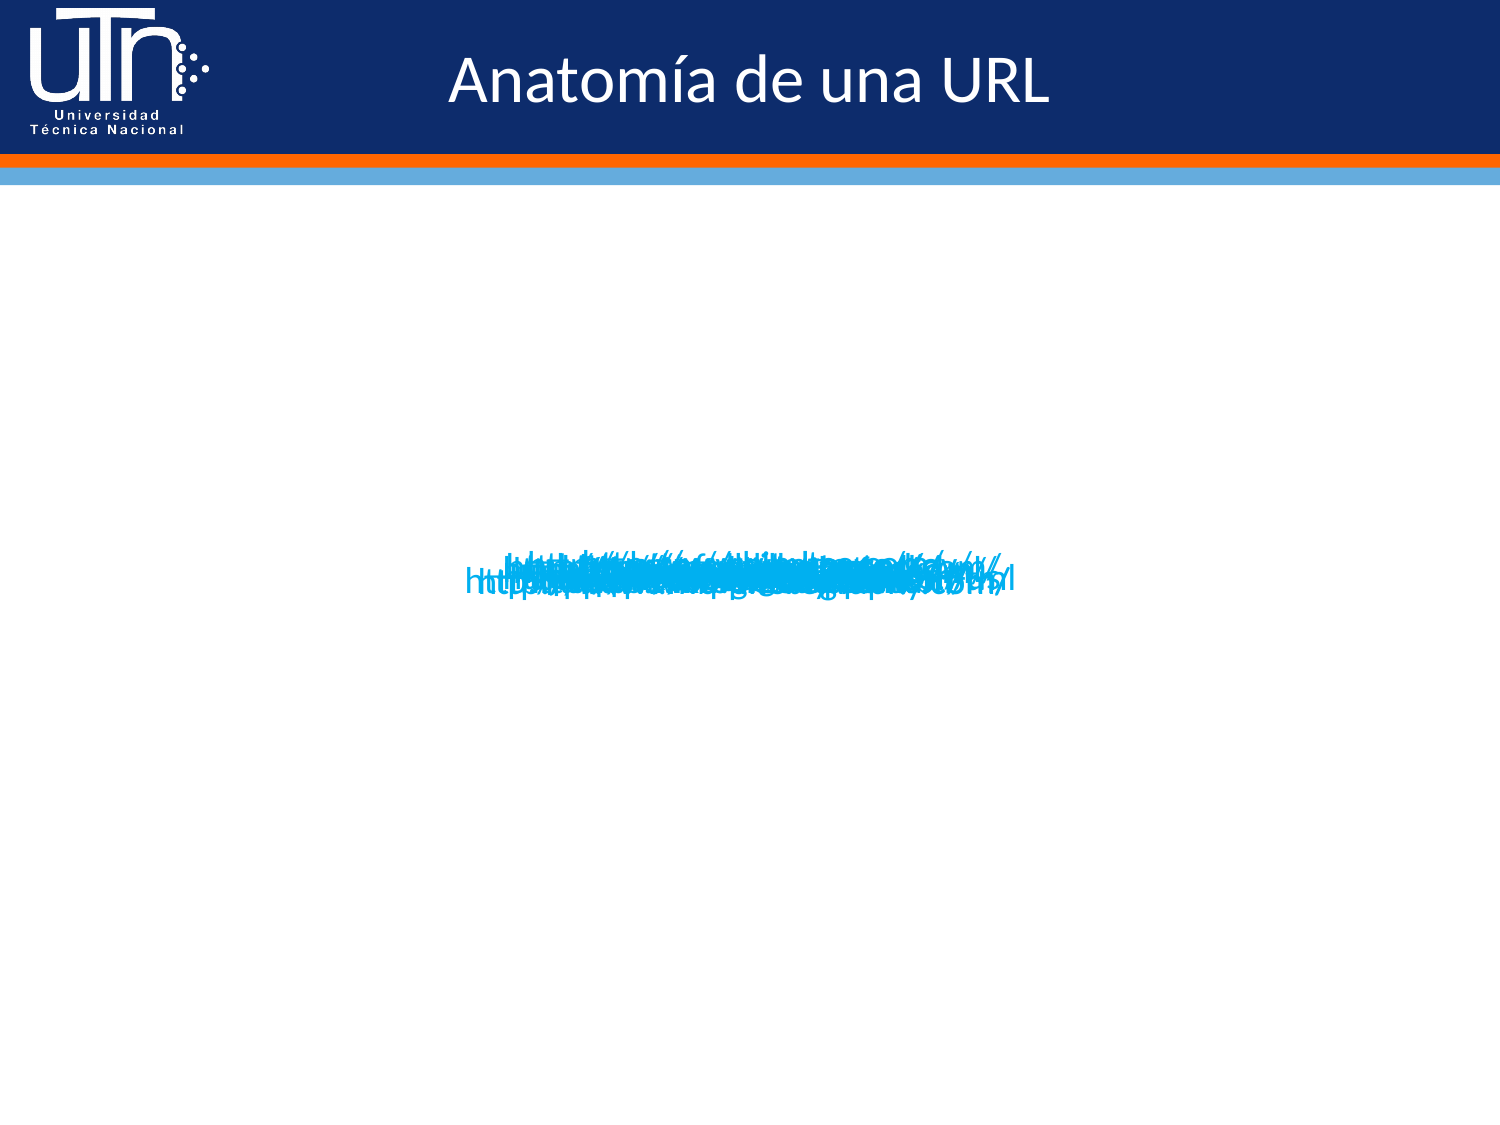

# Anatomía de una URL

http://www.nytco.com/
http://www.whitehouse.gov/
http://sweden.se/
http://www.fullyillustrated.com/
https://moodle.uam.es/
http://es.reuters.com/
http://www.amnesty.dk/
http://www.cultureelerfgoed.nl/
http://www.rollingstones.com/
http://www.unizar.es/
http://www.rae.es/
http://observer.com/
http://olympic.ca/
http://moonwalk-films.com/
http://www.wowtoys.com/
https://software.intel.com/en-us
http://www.budget.co.cr/es.html
http://techcrunch.com/
http://www.mtv.co.uk/
http://www.porsche.com.br/
http://www.freshapps.com/
http://www.nikoninstruments.com/
http://blog.ebay.com/
http://www.mb-photography.com/